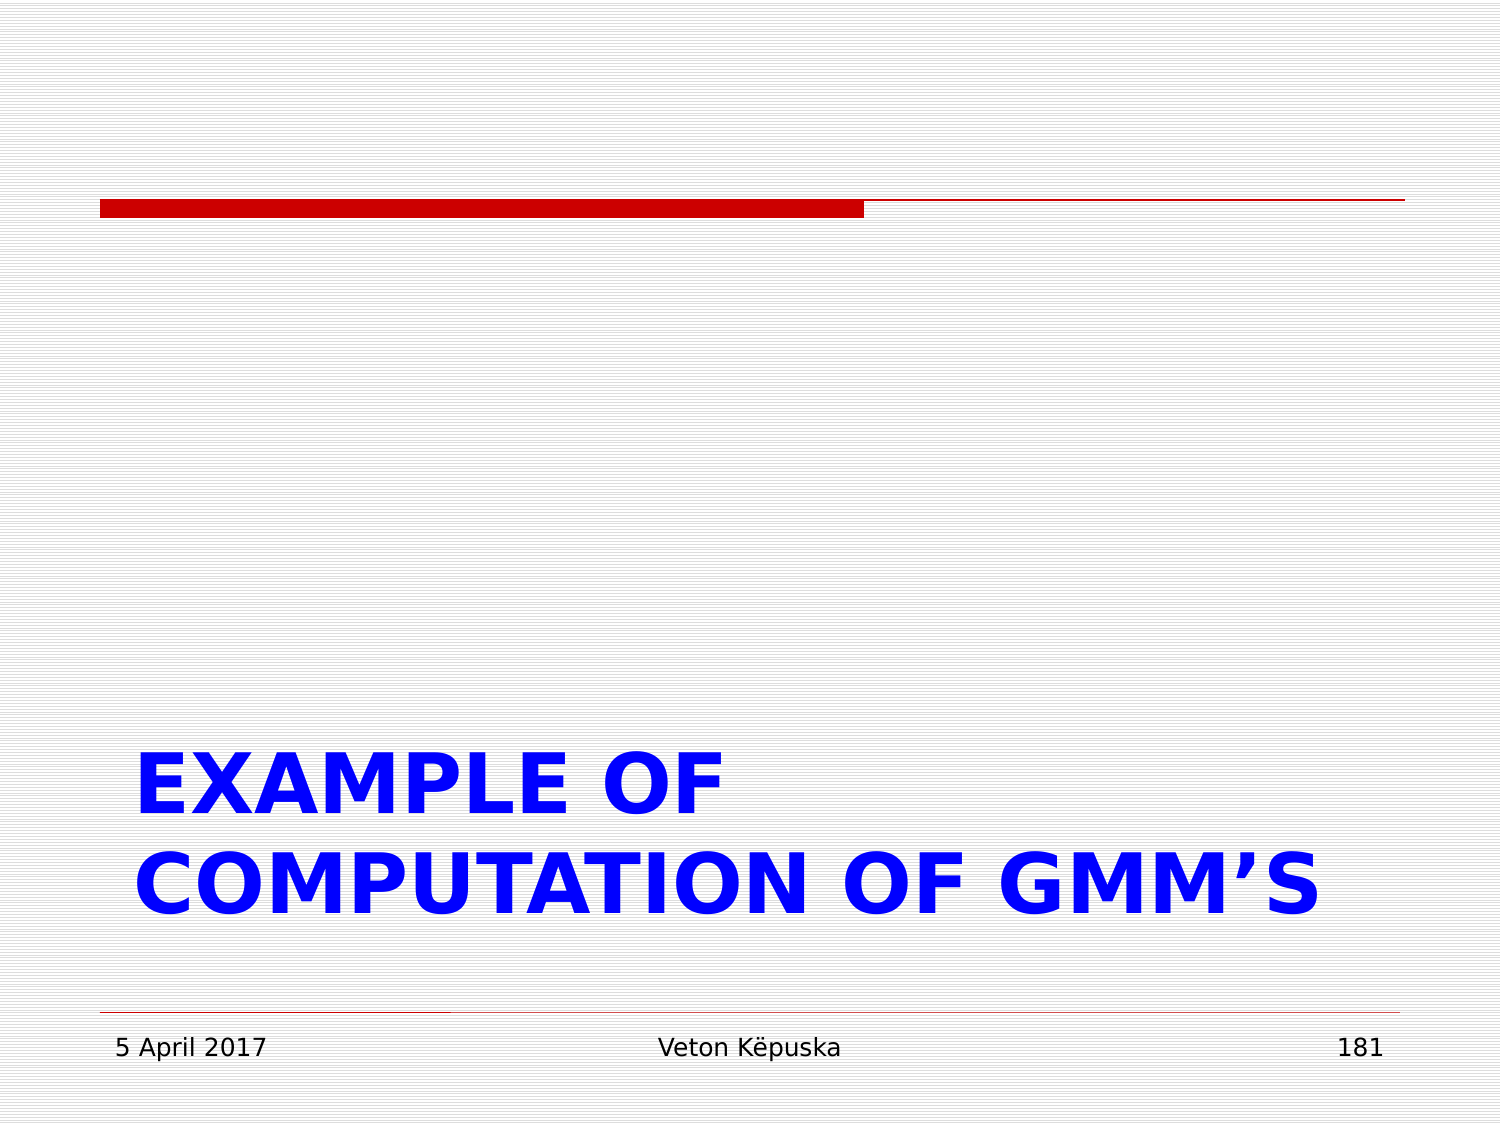

# Example of computation of GMM’s
5 April 2017
Veton Këpuska
181